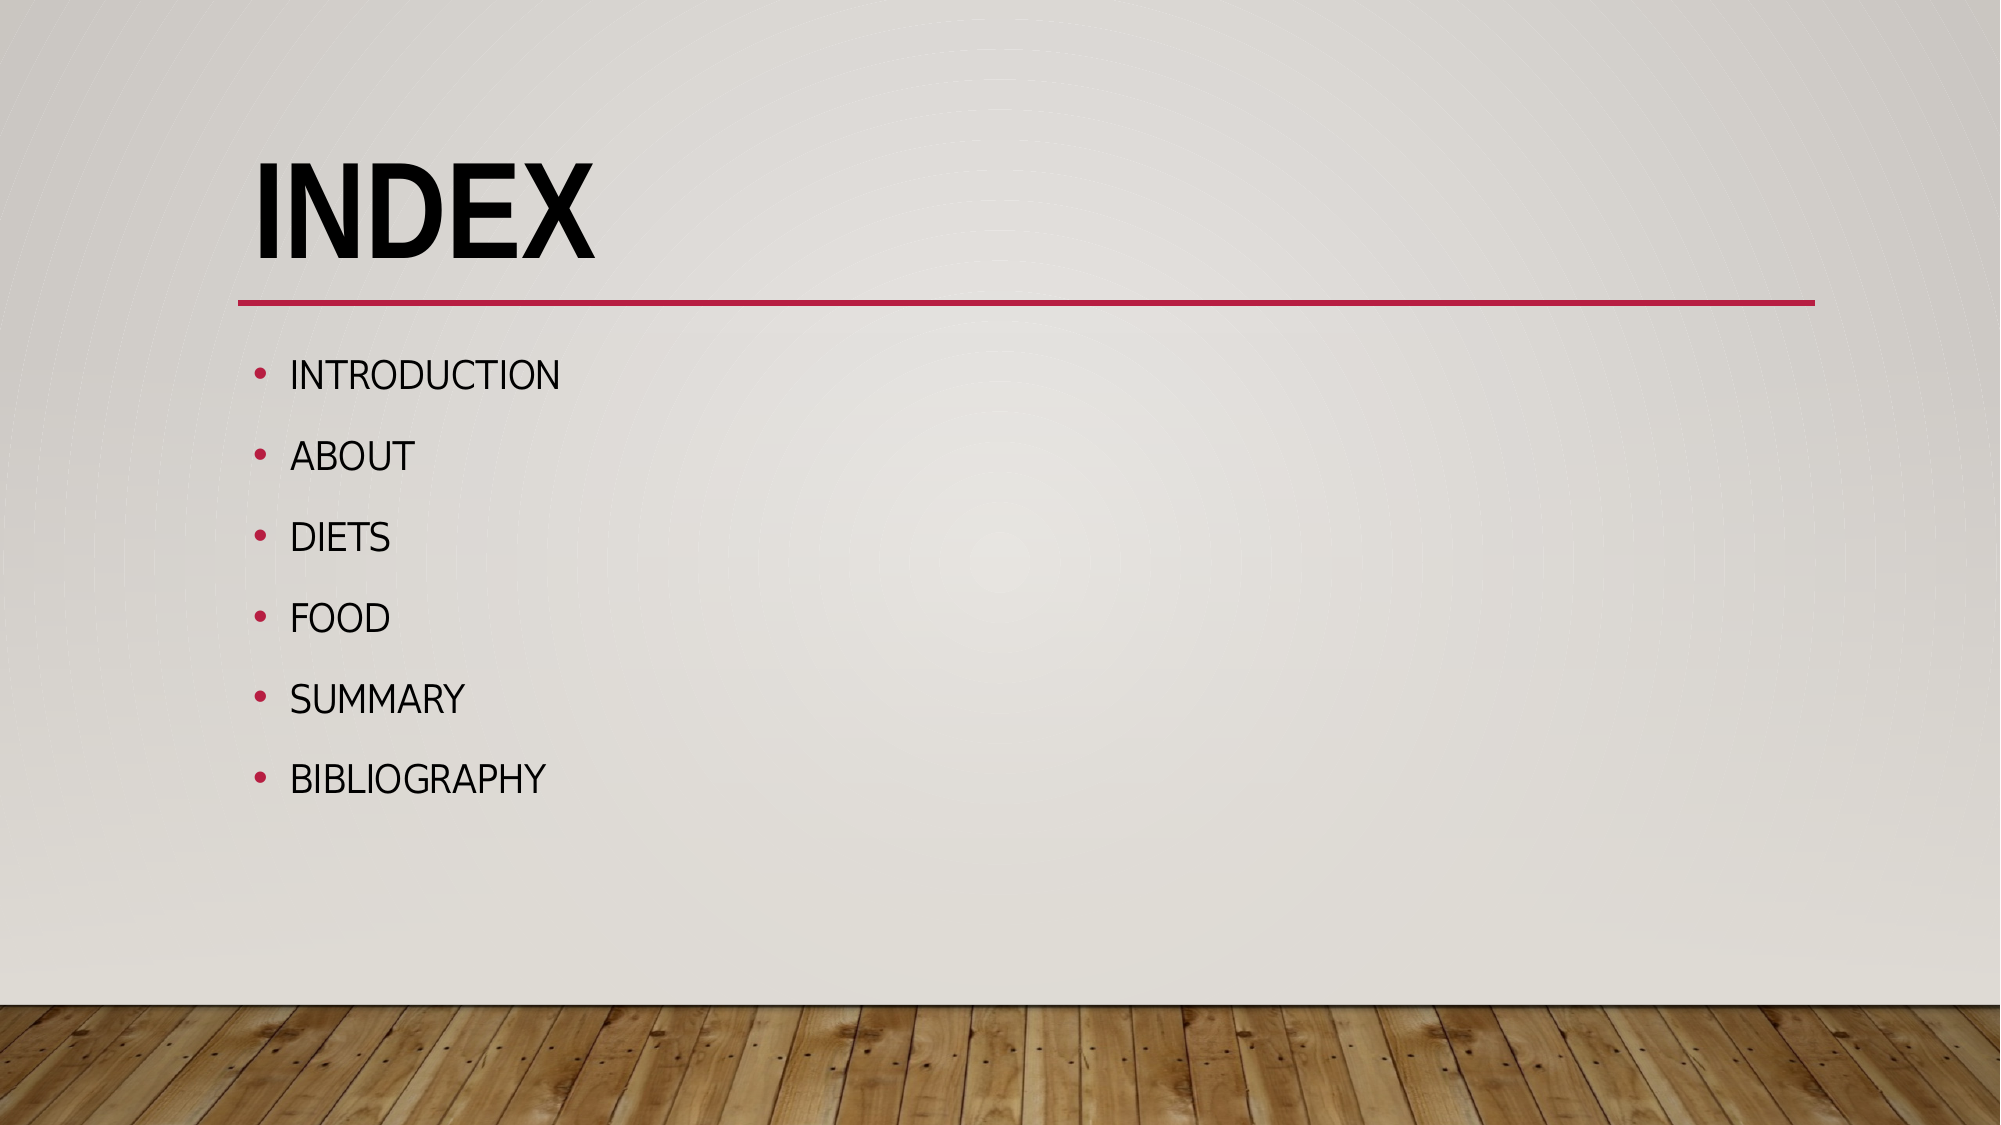

# Index
INTRODUCTION
ABOUT
DIETS
FOOD
SUMMARY
BIBLIOGRAPHY